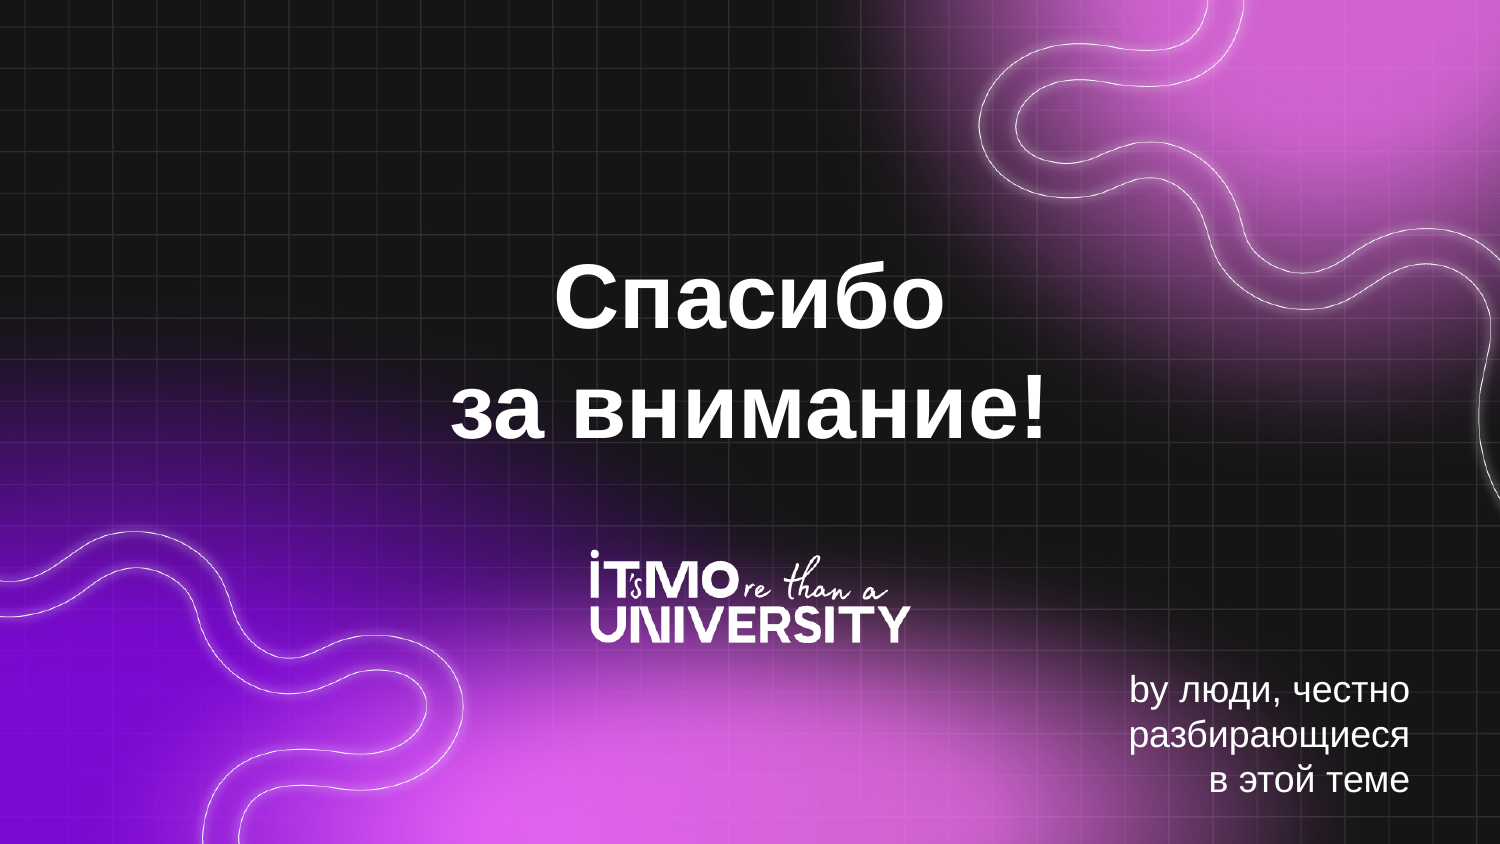

# Спасибо за внимание!
by люди, честно разбирающиеся в этой теме